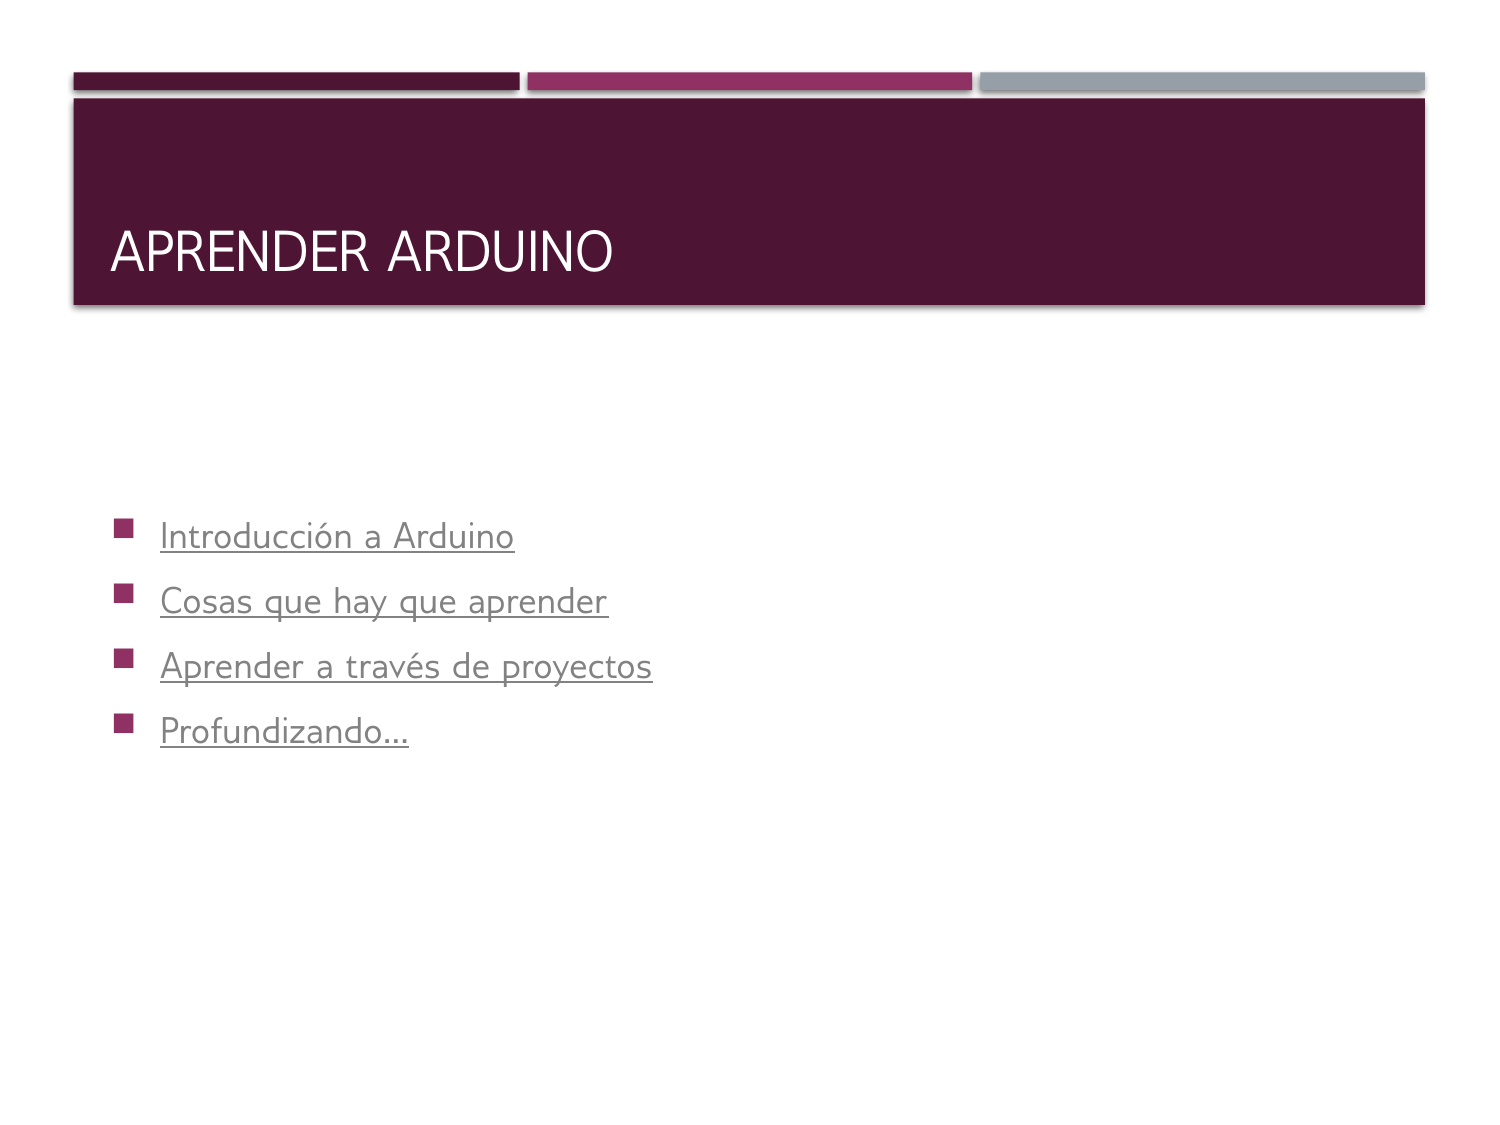

# Aprender arduino
Introducción a Arduino
Cosas que hay que aprender
Aprender a través de proyectos
Profundizando…